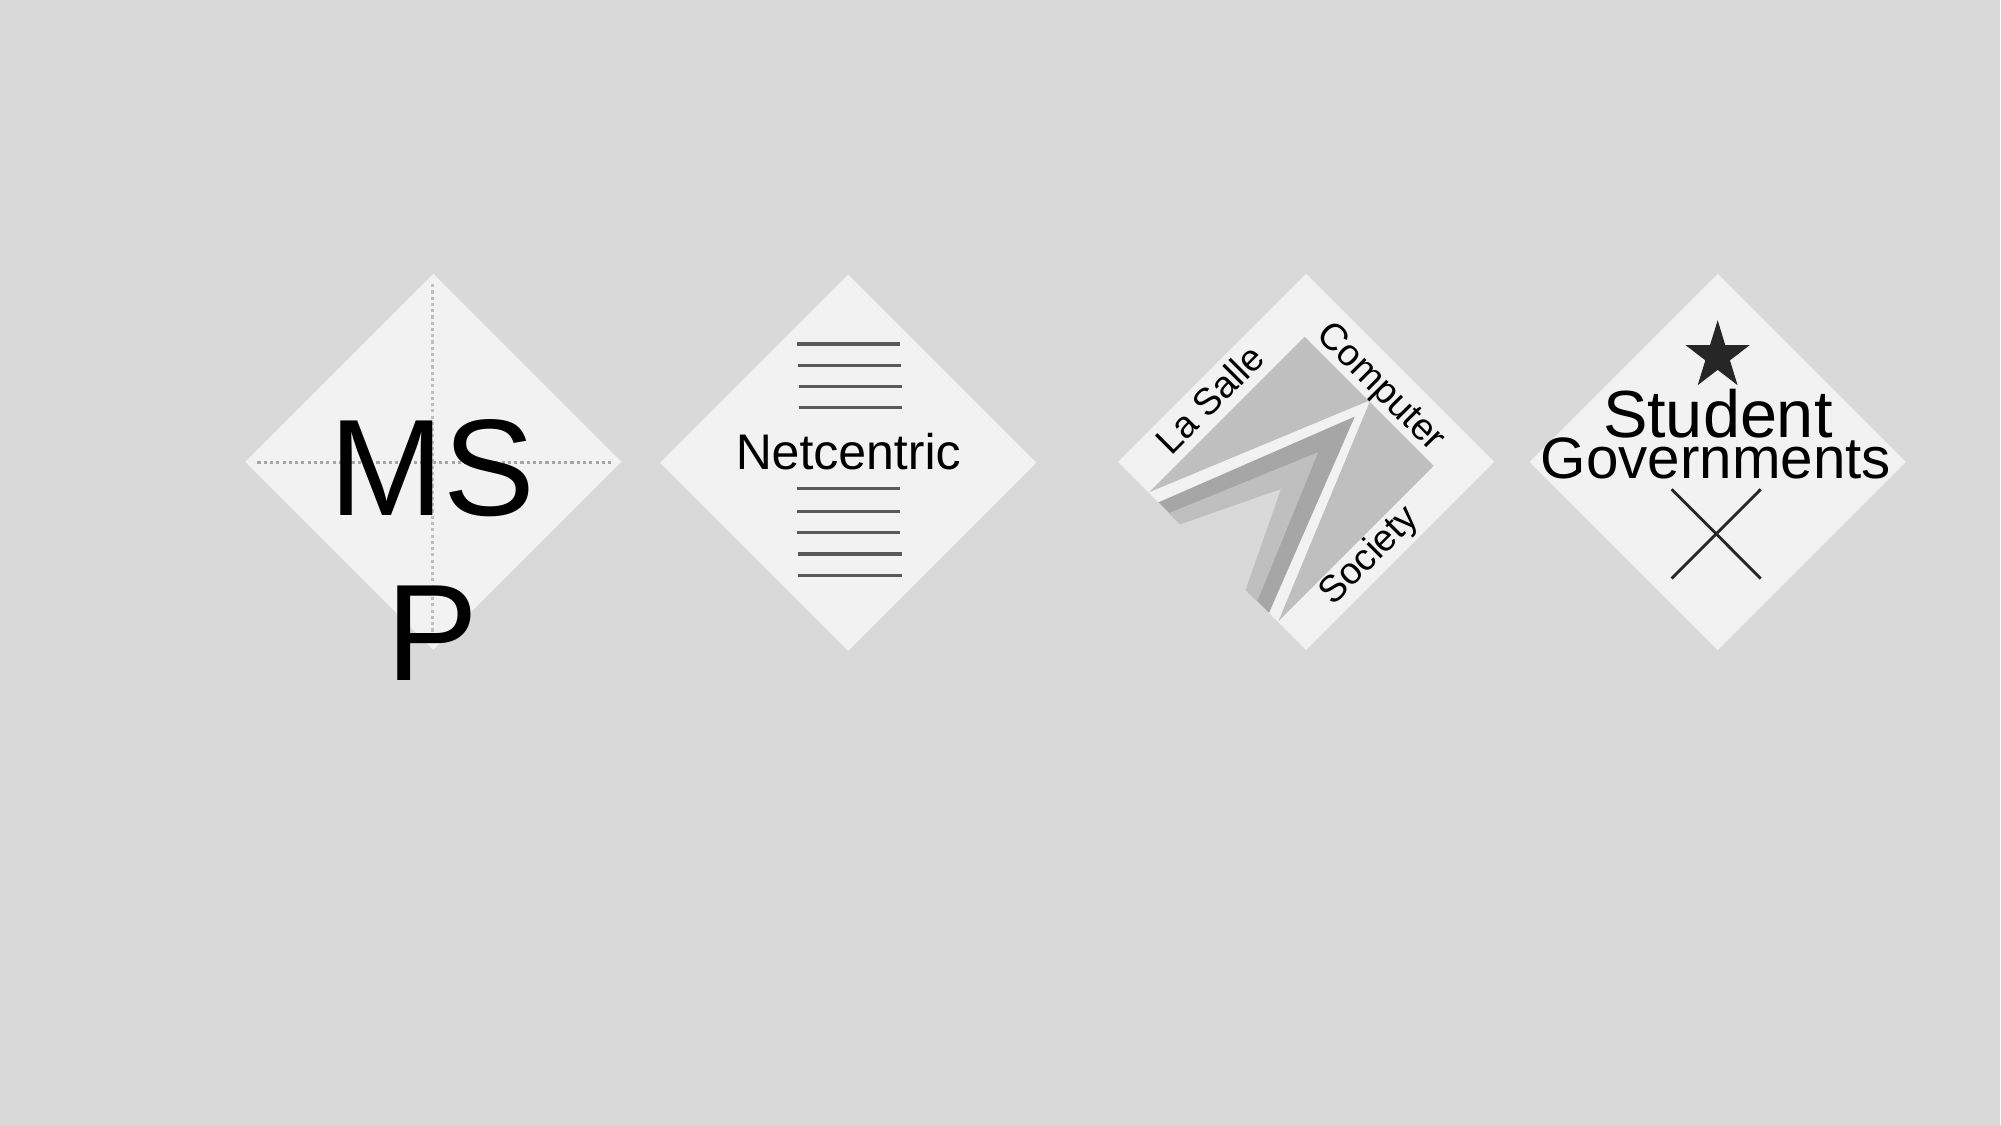

Netcentric

Computer
Student
La Salle
MSP

Governments

Society